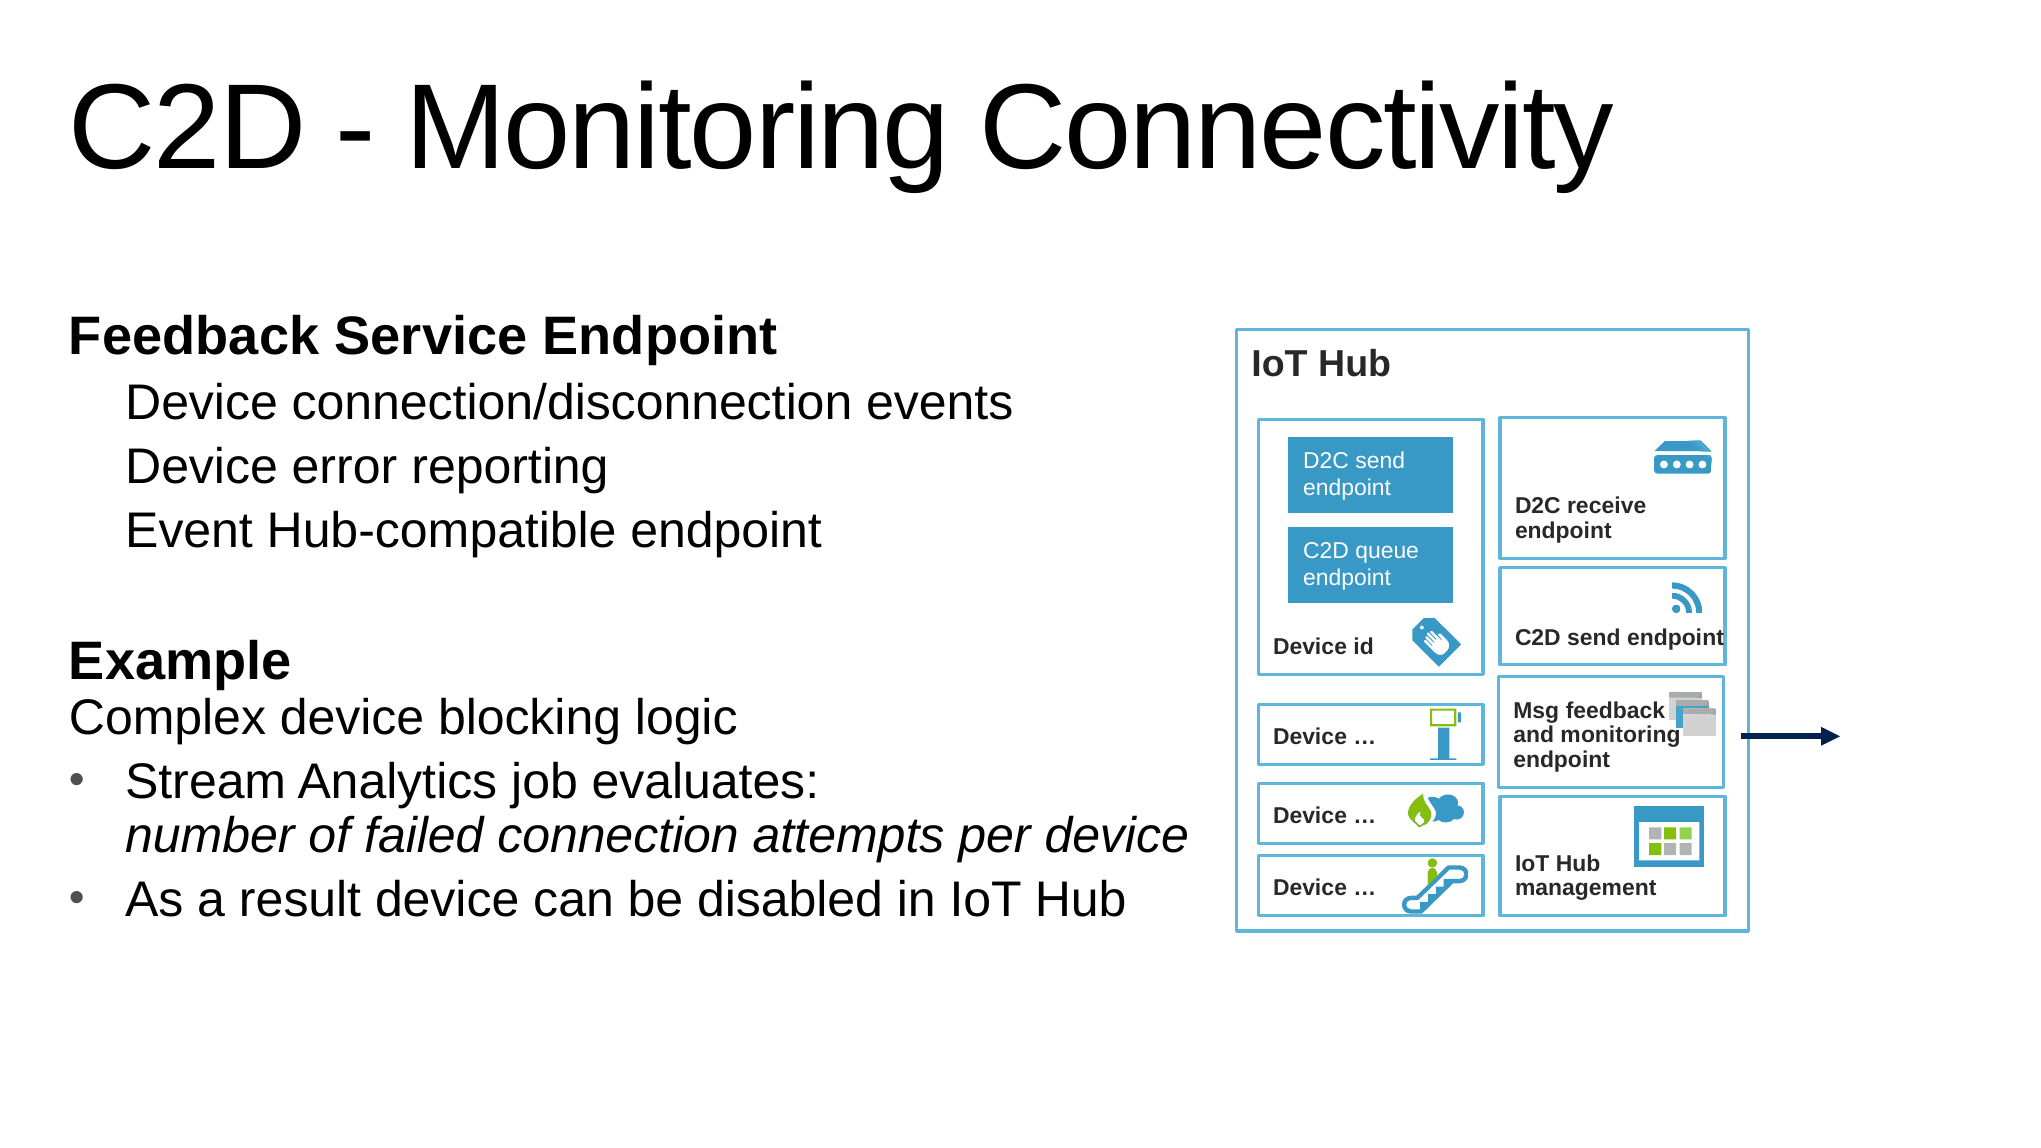

# C2D - Monitoring Connectivity
Feedback Service Endpoint
Device connection/disconnection events
Device error reporting
Event Hub-compatible endpoint

Example
Complex device blocking logic
Stream Analytics job evaluates:
number of failed connection attempts per device
As a result device can be disabled in IoT Hub
IoT Hub
D2C receive endpoint
Device id
D2C send endpoint
C2D queue
endpoint

C2D send endpoint

Msg feedback
and monitoring endpoint

Device …

Device …

IoT Hub management

Device …